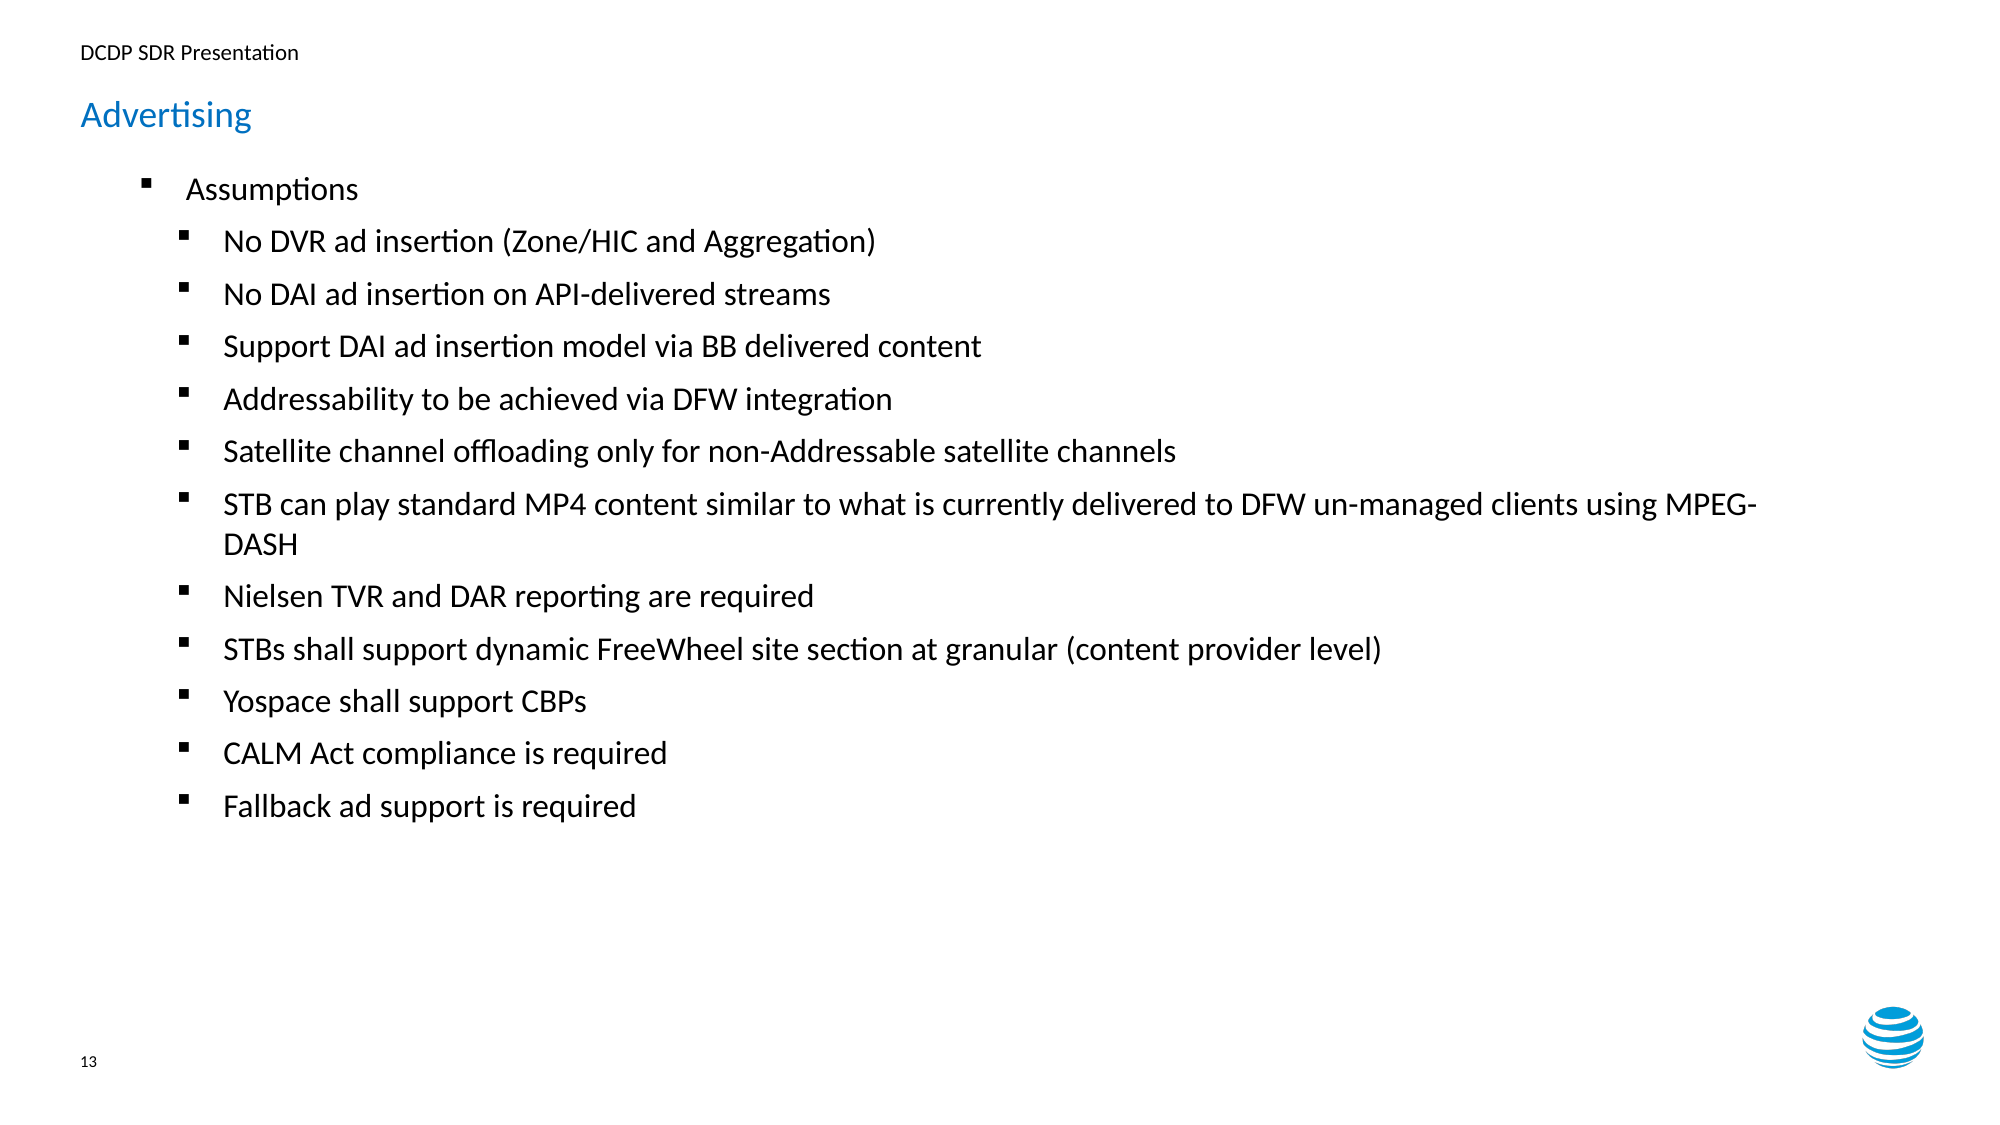

# Advertising
Assumptions
No DVR ad insertion (Zone/HIC and Aggregation)
No DAI ad insertion on API-delivered streams
Support DAI ad insertion model via BB delivered content
Addressability to be achieved via DFW integration
Satellite channel offloading only for non-Addressable satellite channels
STB can play standard MP4 content similar to what is currently delivered to DFW un-managed clients using MPEG-DASH
Nielsen TVR and DAR reporting are required
STBs shall support dynamic FreeWheel site section at granular (content provider level)
Yospace shall support CBPs
CALM Act compliance is required
Fallback ad support is required
13